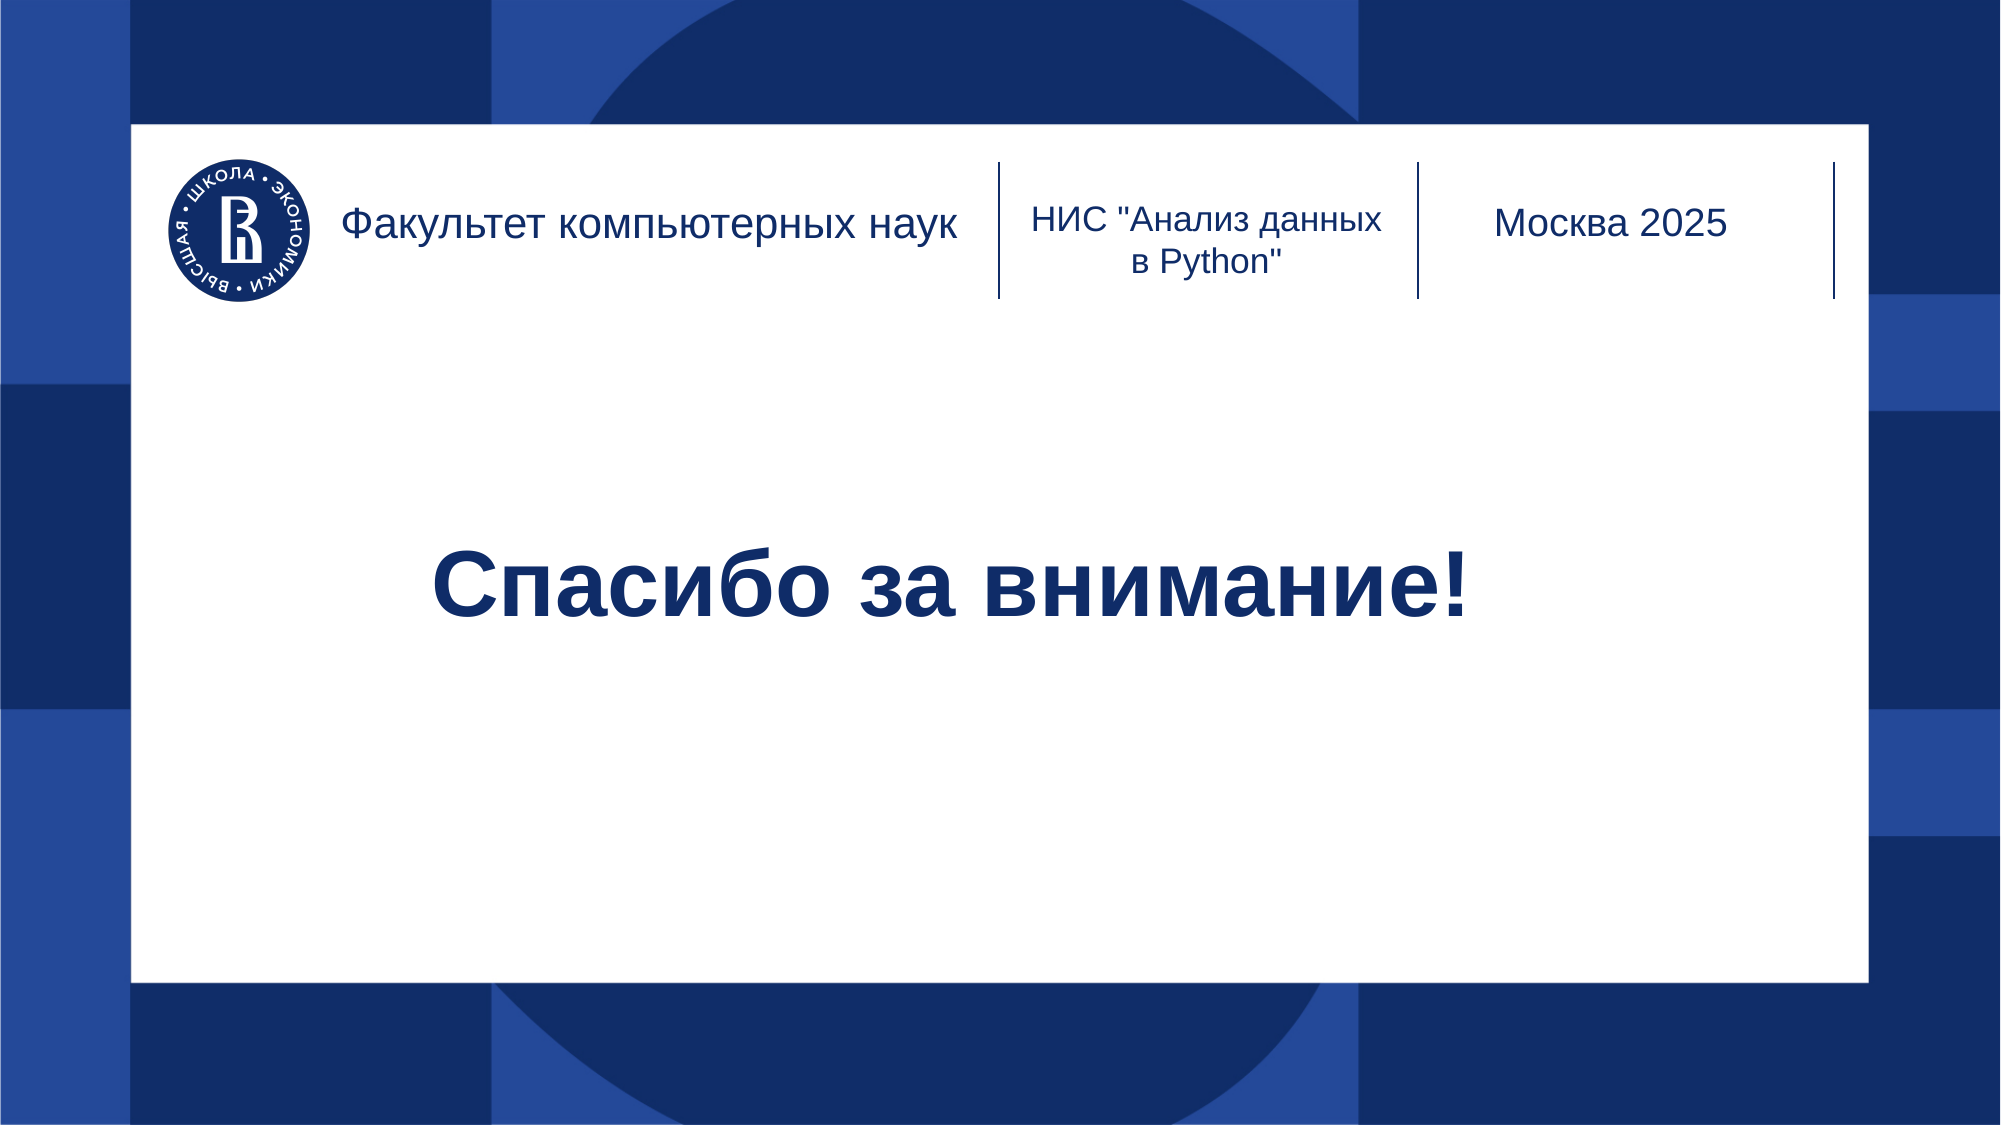

Факультет компьютерных наук
НИС "Анализ данных в Python"
Москва 2025
# Спасибо за внимание!